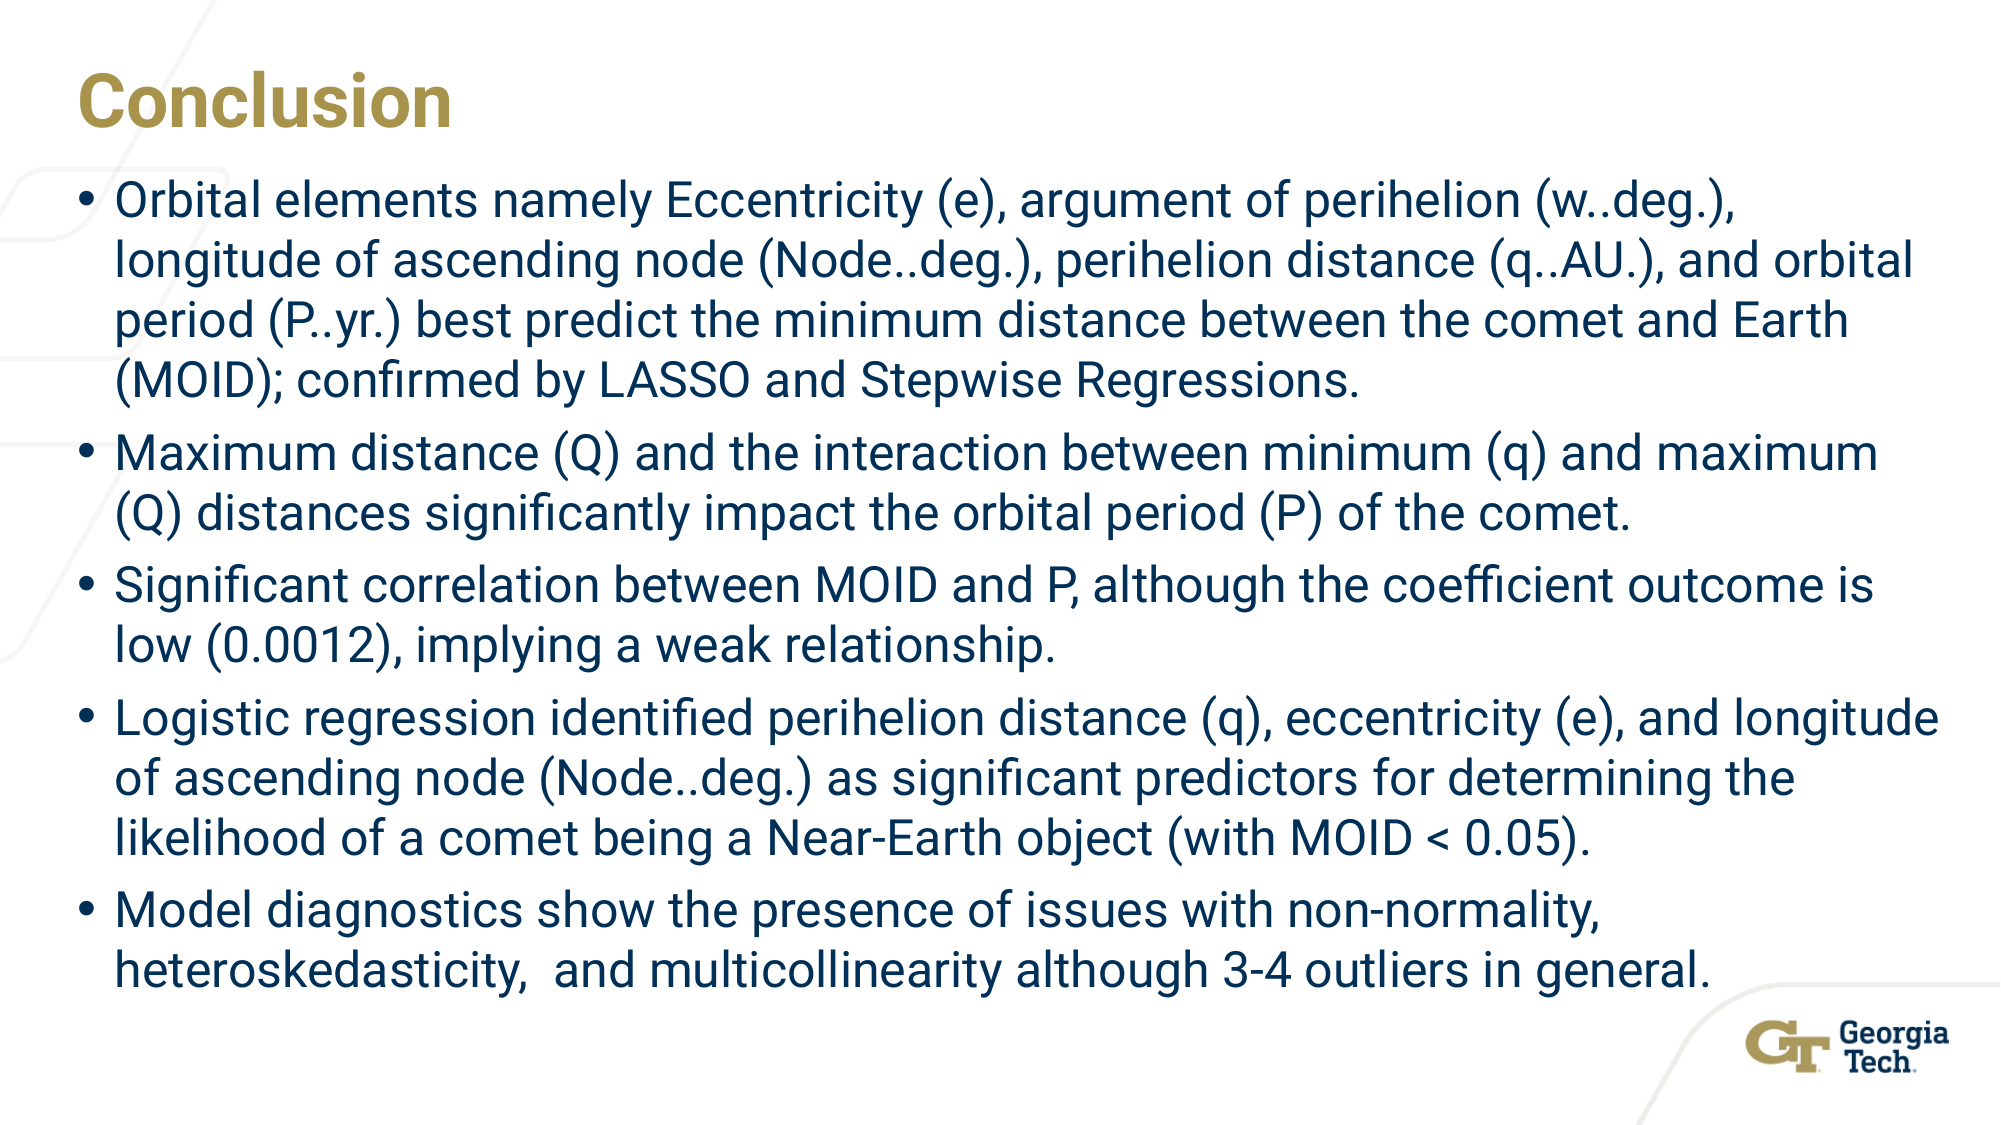

# Conclusion
Orbital elements namely Eccentricity (e), argument of perihelion (w..deg.), longitude of ascending node (Node..deg.), perihelion distance (q..AU.), and orbital period (P..yr.) best predict the minimum distance between the comet and Earth (MOID); confirmed by LASSO and Stepwise Regressions.
Maximum distance (Q) and the interaction between minimum (q) and maximum (Q) distances significantly impact the orbital period (P) of the comet.
Significant correlation between MOID and P, although the coefficient outcome is low (0.0012), implying a weak relationship.
Logistic regression identified perihelion distance (q), eccentricity (e), and longitude of ascending node (Node..deg.) as significant predictors for determining the likelihood of a comet being a Near-Earth object (with MOID < 0.05).
Model diagnostics show the presence of issues with non-normality, heteroskedasticity,  and multicollinearity although 3-4 outliers in general.